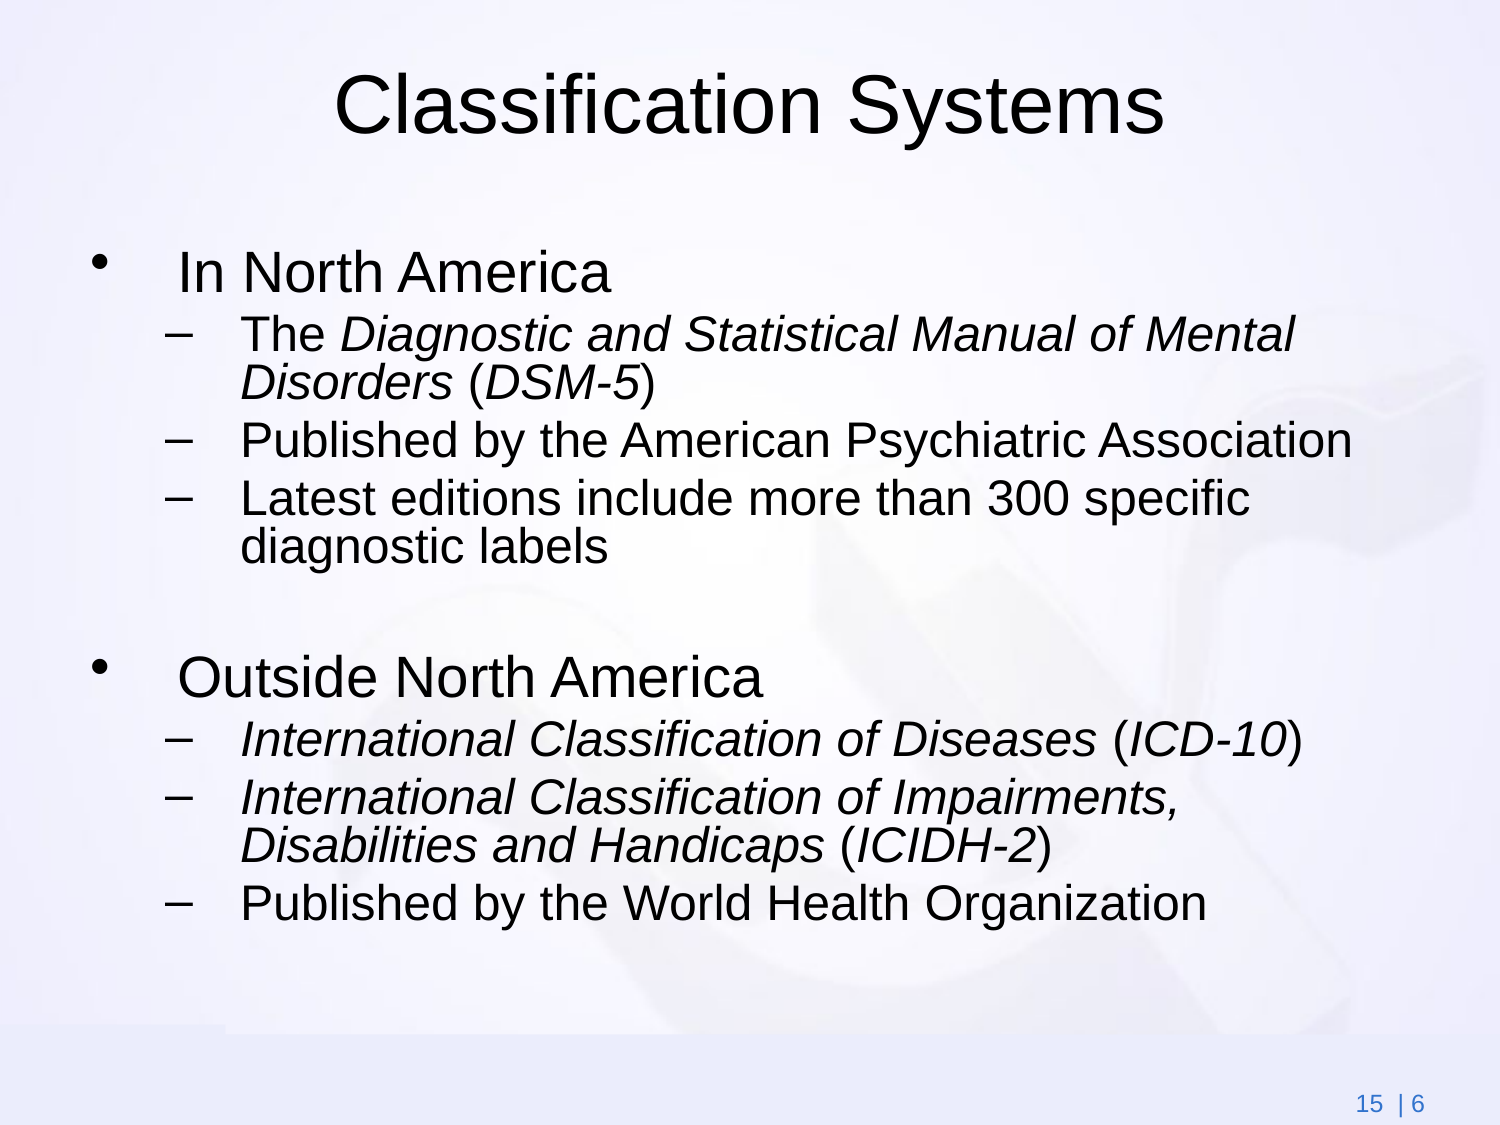

# Classification Systems
In North America
The Diagnostic and Statistical Manual of Mental Disorders (DSM-5)
Published by the American Psychiatric Association
Latest editions include more than 300 specific diagnostic labels

Outside North America
International Classification of Diseases (ICD-10)
International Classification of Impairments, Disabilities and Handicaps (ICIDH-2)
Published by the World Health Organization